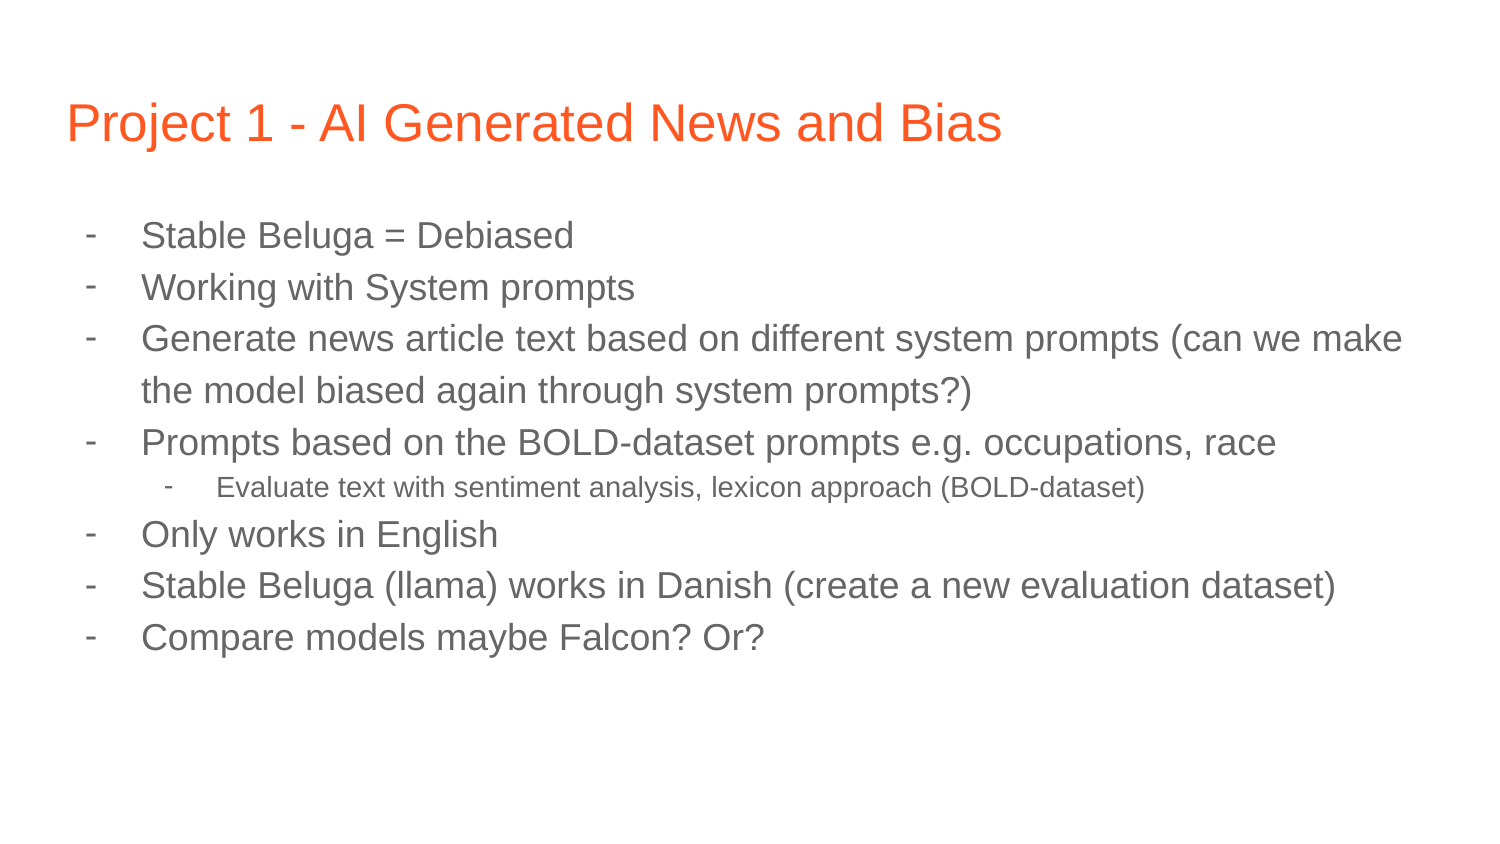

# Project 1 - AI Generated News and Bias
Stable Beluga = Debiased
Working with System prompts
Generate news article text based on different system prompts (can we make the model biased again through system prompts?)
Prompts based on the BOLD-dataset prompts e.g. occupations, race
Evaluate text with sentiment analysis, lexicon approach (BOLD-dataset)
Only works in English
Stable Beluga (llama) works in Danish (create a new evaluation dataset)
Compare models maybe Falcon? Or?